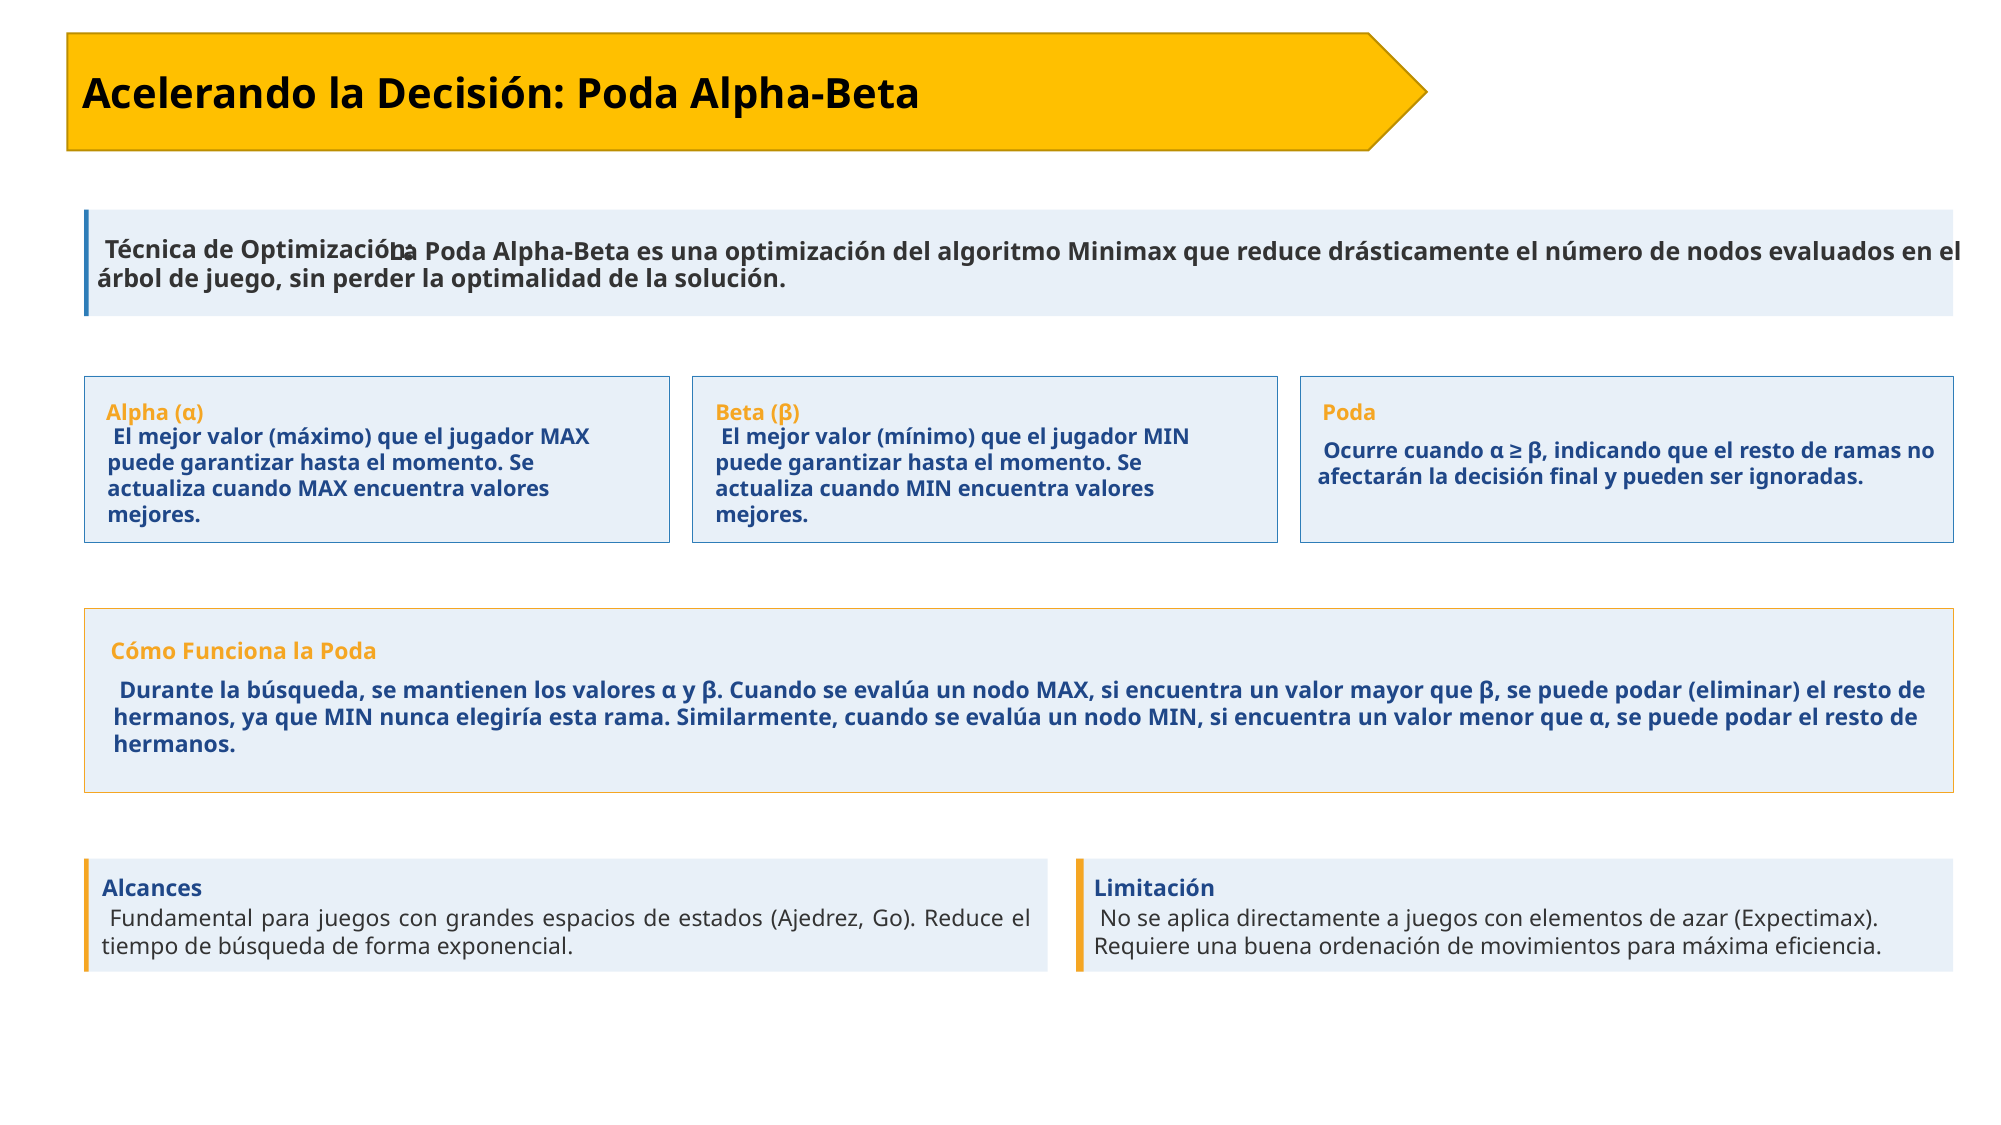

Acelerando la Decisión: Poda Alpha-Beta

Técnica de Optimización:
 La Poda Alpha-Beta es una optimización del algoritmo Minimax que reduce drásticamente el número de nodos evaluados en el
árbol de juego, sin perder la optimalidad de la solución.

Alpha (α)
Beta (β)
Poda
 El mejor valor (máximo) que el jugador MAX puede garantizar hasta el momento. Se actualiza cuando MAX encuentra valores mejores.
 El mejor valor (mínimo) que el jugador MIN puede garantizar hasta el momento. Se actualiza cuando MIN encuentra valores mejores.
 Ocurre cuando α ≥ β, indicando que el resto de ramas no afectarán la decisión final y pueden ser ignoradas.

Cómo Funciona la Poda
 Durante la búsqueda, se mantienen los valores α y β. Cuando se evalúa un nodo MAX, si encuentra un valor mayor que β, se puede podar (eliminar) el resto de hermanos, ya que MIN nunca elegiría esta rama. Similarmente, cuando se evalúa un nodo MIN, si encuentra un valor menor que α, se puede podar el resto de hermanos.

Alcances
Limitación
 Fundamental para juegos con grandes espacios de estados (Ajedrez, Go). Reduce el tiempo de búsqueda de forma exponencial.
 No se aplica directamente a juegos con elementos de azar (Expectimax). Requiere una buena ordenación de movimientos para máxima eficiencia.